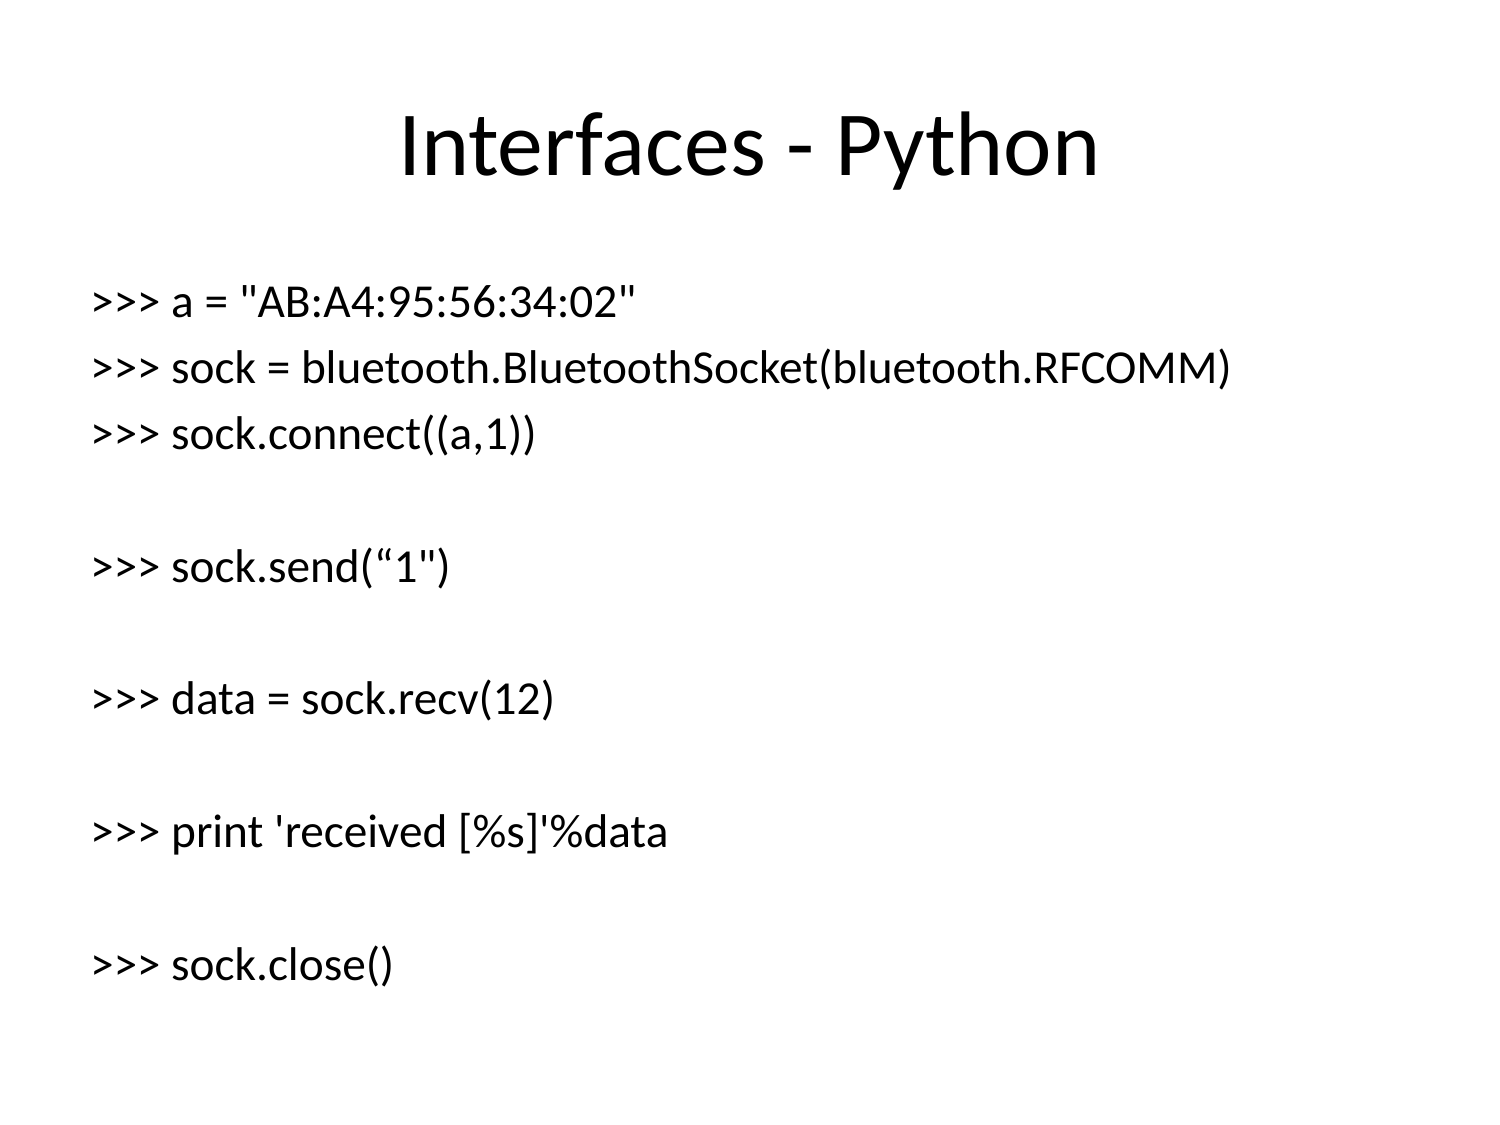

# Interfaces - Python
>>> a = "AB:A4:95:56:34:02"
>>> sock = bluetooth.BluetoothSocket(bluetooth.RFCOMM)
>>> sock.connect((a,1))

>>> sock.send(“1")

>>> data = sock.recv(12)

>>> print 'received [%s]'%data

>>> sock.close()